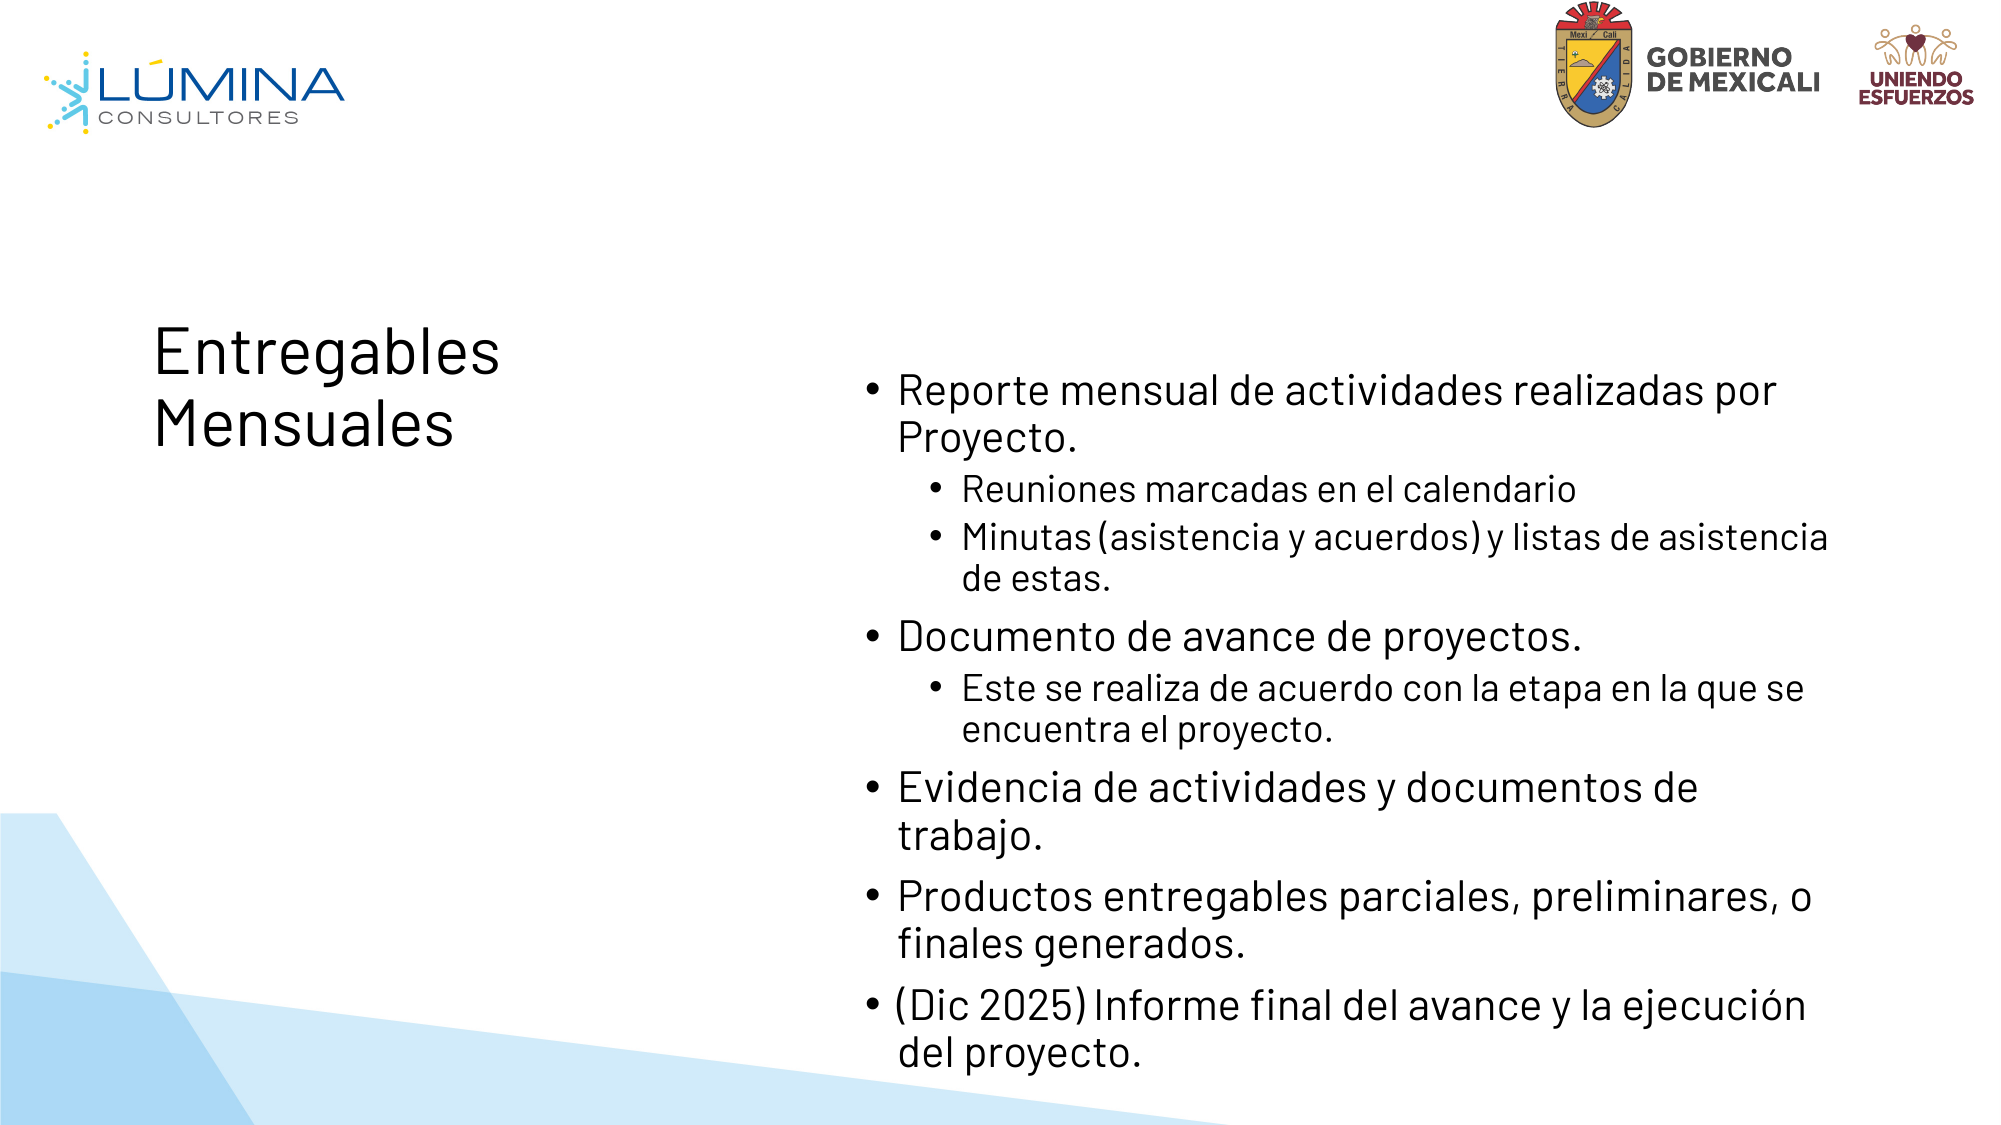

# Entregables Mensuales

Reporte mensual de actividades realizadas por Proyecto.
Reuniones marcadas en el calendario
Minutas (asistencia y acuerdos) y listas de asistencia de estas.
Documento de avance de proyectos.
Este se realiza de acuerdo con la etapa en la que se encuentra el proyecto.
Evidencia de actividades y documentos de trabajo.
Productos entregables parciales, preliminares, o finales generados.
(Dic 2025) Informe final del avance y la ejecución del proyecto.